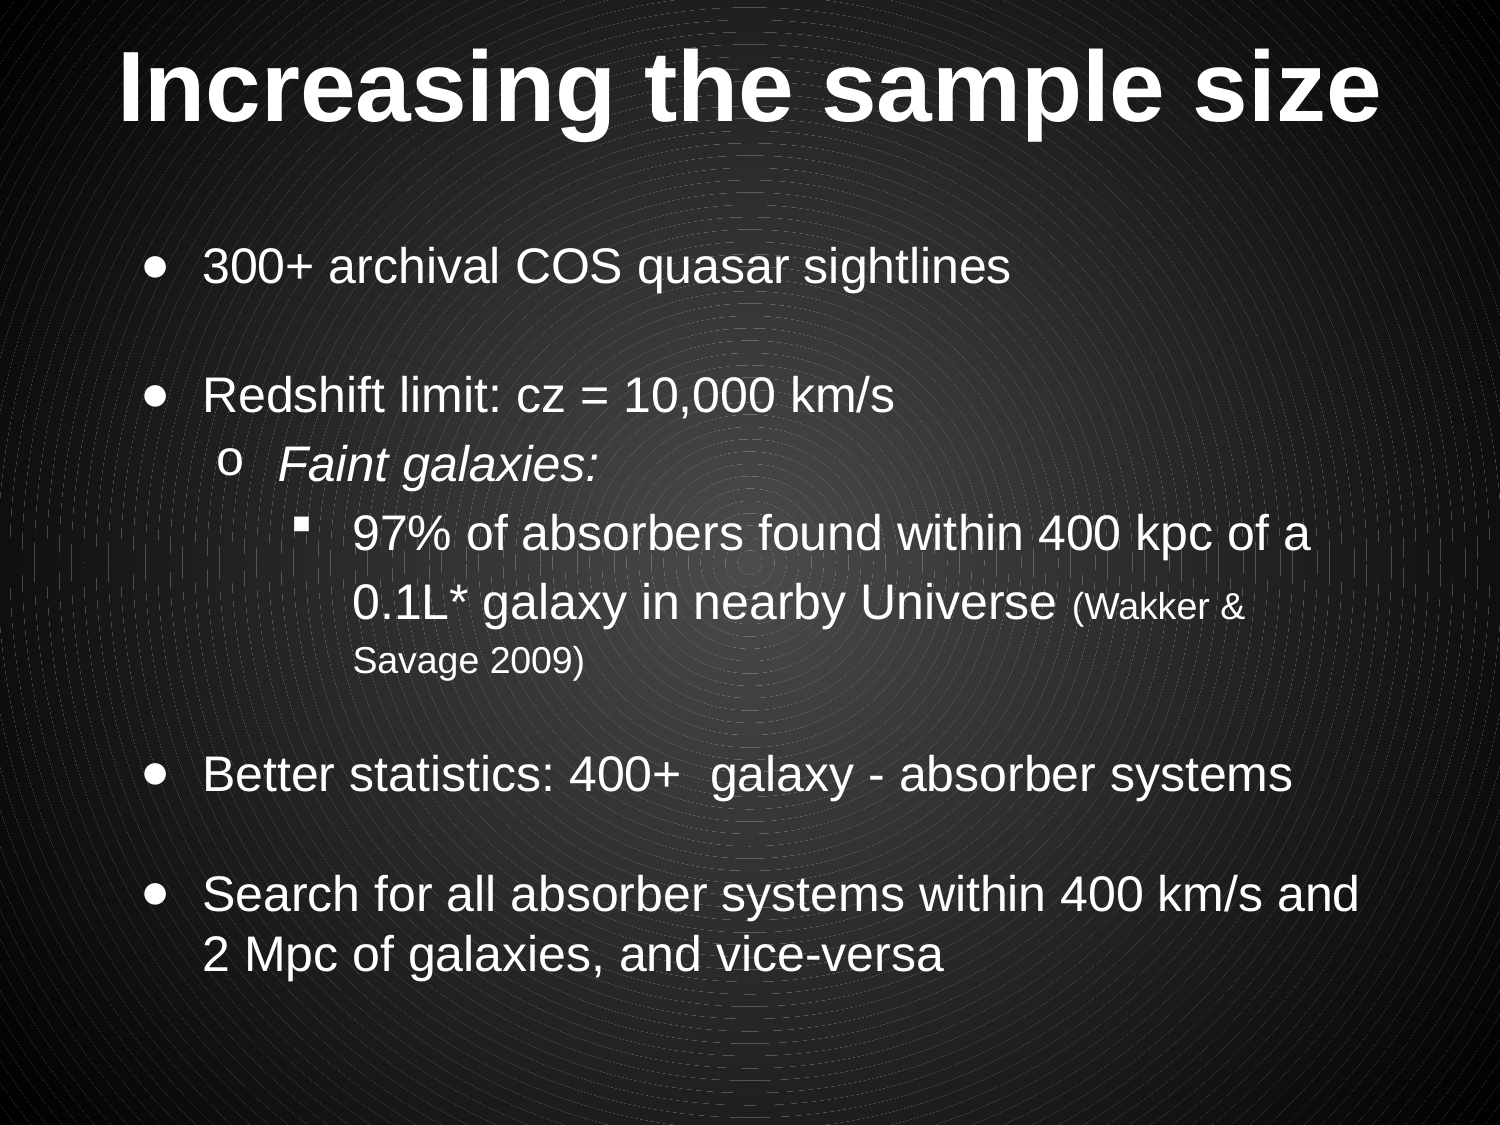

# Increasing the sample size
300+ archival COS quasar sightlines

Redshift limit: cz = 10,000 km/s
Faint galaxies:
97% of absorbers found within 400 kpc of a 0.1L* galaxy in nearby Universe (Wakker & Savage 2009)

Better statistics: 400+  galaxy - absorber systems

Search for all absorber systems within 400 km/s and 2 Mpc of galaxies, and vice-versa